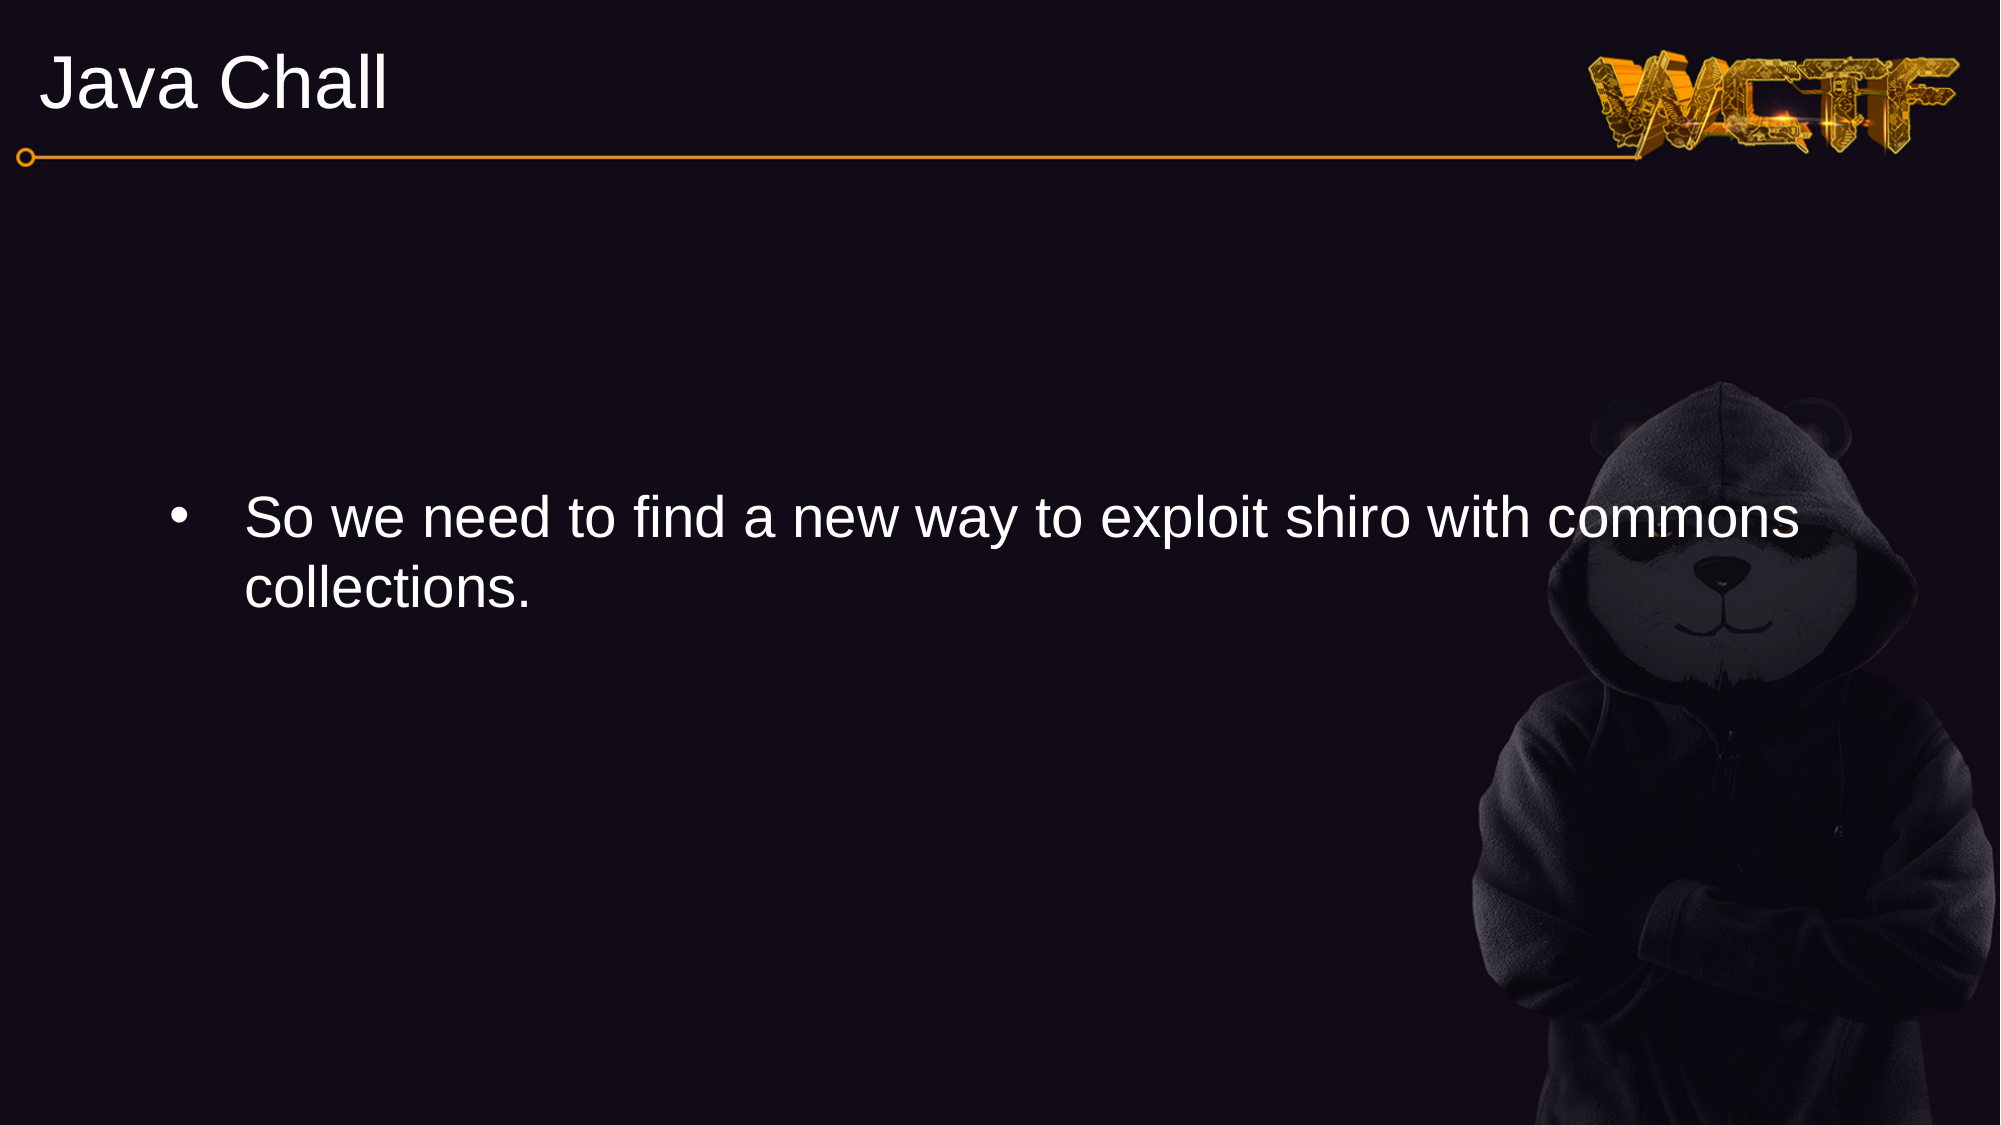

Java Chall

So we need to find a new way to exploit shiro with commons collections.